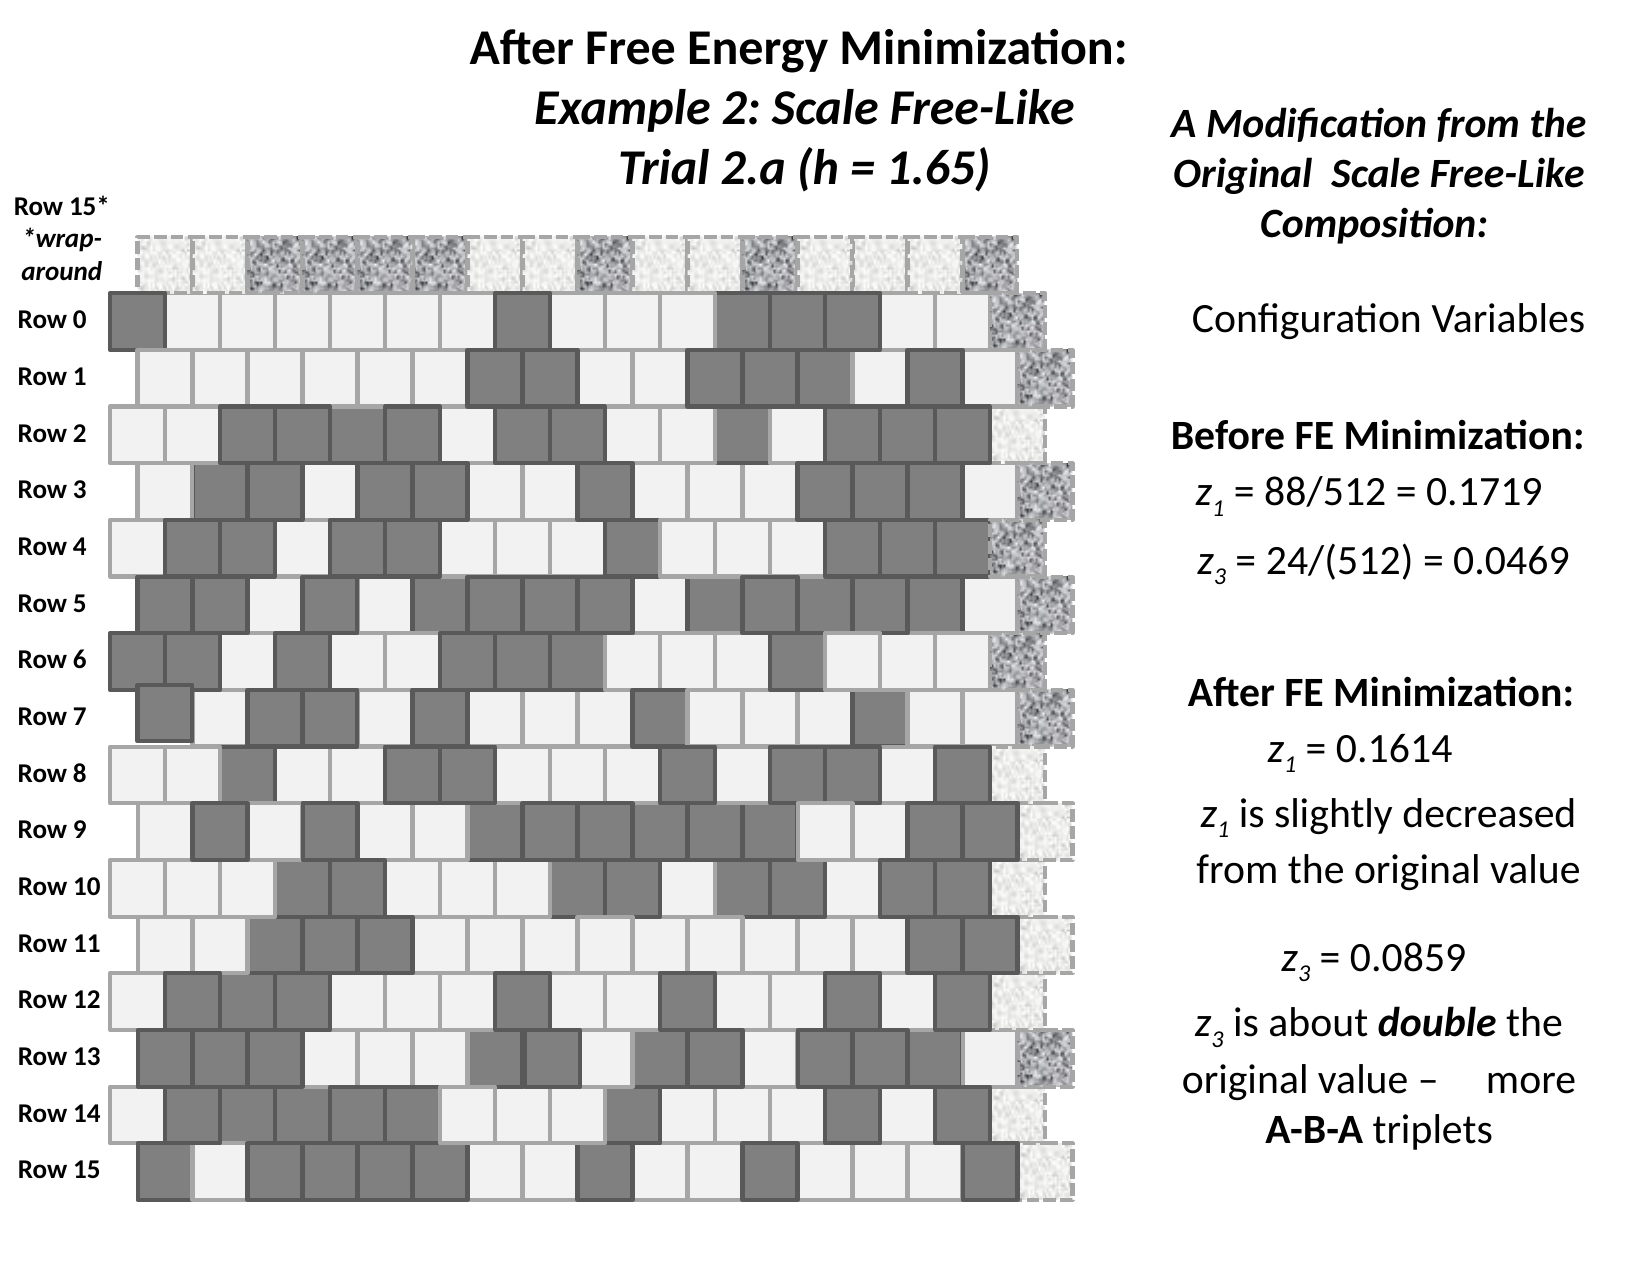

After Free Energy Minimization:
Example 2: Scale Free-Like
Trial 2.a (h = 1.65)
A Modification from the Original  Scale Free-Like Composition:
Row 15*
*wrap-around

Configuration Variables

Row 0

Row 1
Before FE Minimization:

Row 2
z1 = 88/512 = 0.1719

Row 3

Row 4
z3 = 24/(512) = 0.0469

Row 5

Row 6
After FE Minimization:

Row 7
z1 = 0.1614

Row 8
z1 is slightly decreased from the original value

Row 9

Row 10

Row 11
z3 = 0.0859

Row 12
z3 is about double the original value –     more A-B-A triplets

Row 13

Row 14

Row 15